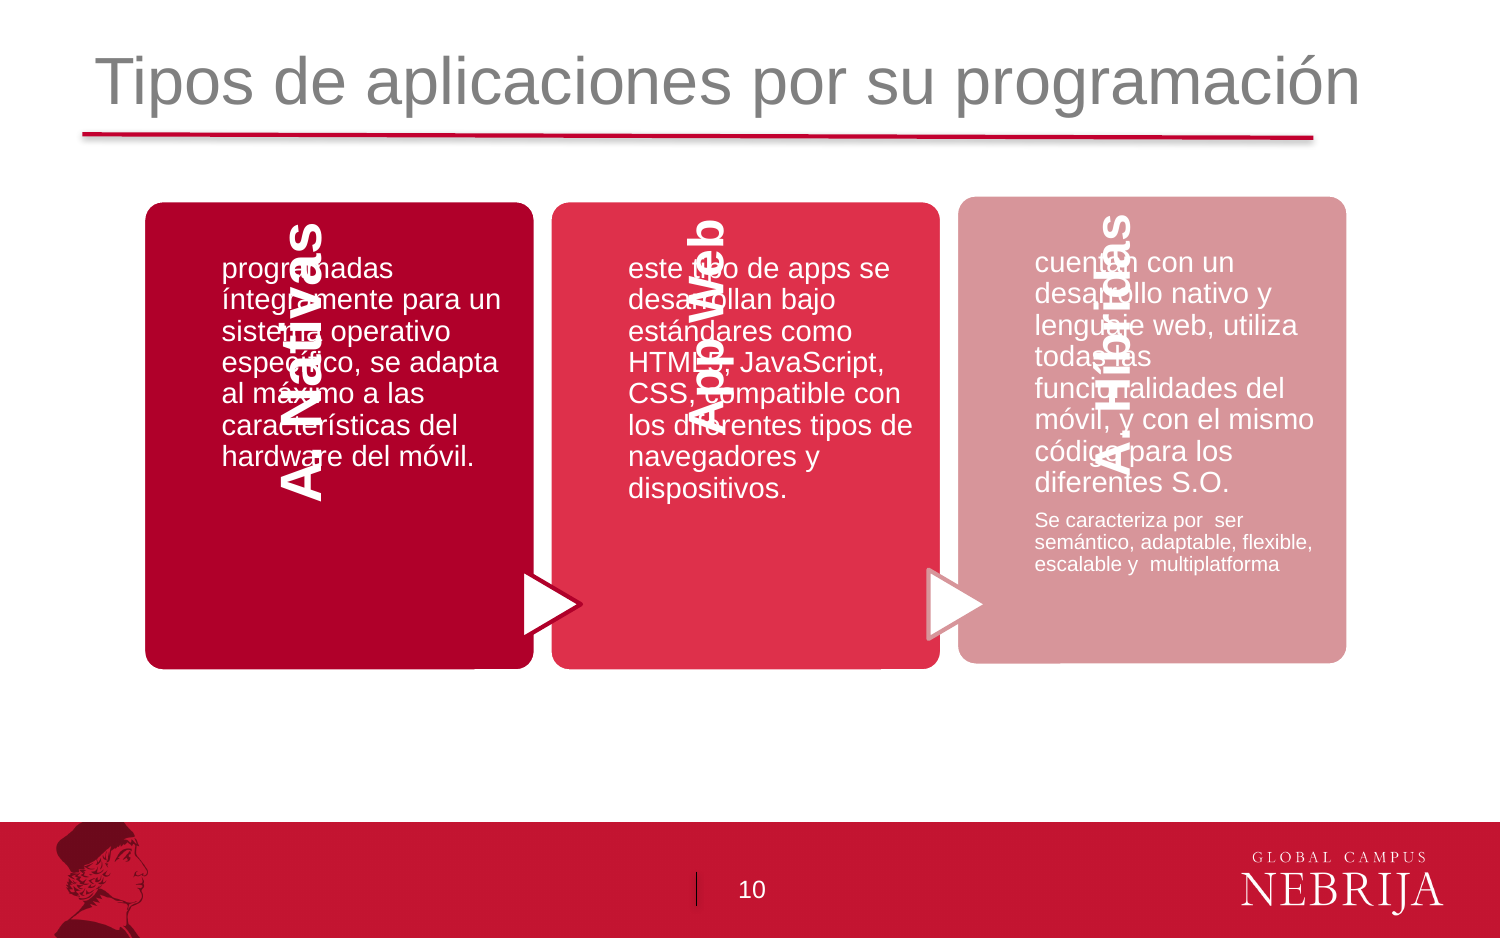

# Tipos de aplicaciones por su programación
A. Nativas

programadas íntegramente para un sistema operativo específico, se adapta al máximo a las características del hardware del móvil.
App Web

este tipo de apps se desarrollan bajo estándares como HTML5, JavaScript, CSS, compatible con los diferentes tipos de navegadores y dispositivos.
A. Híbridas

cuentan con un desarrollo nativo y lenguaje web, utiliza todas las funcionalidades del móvil, y con el mismo código para los diferentes S.O.
Se caracteriza por  ser semántico, adaptable, flexible, escalable y  multiplatforma